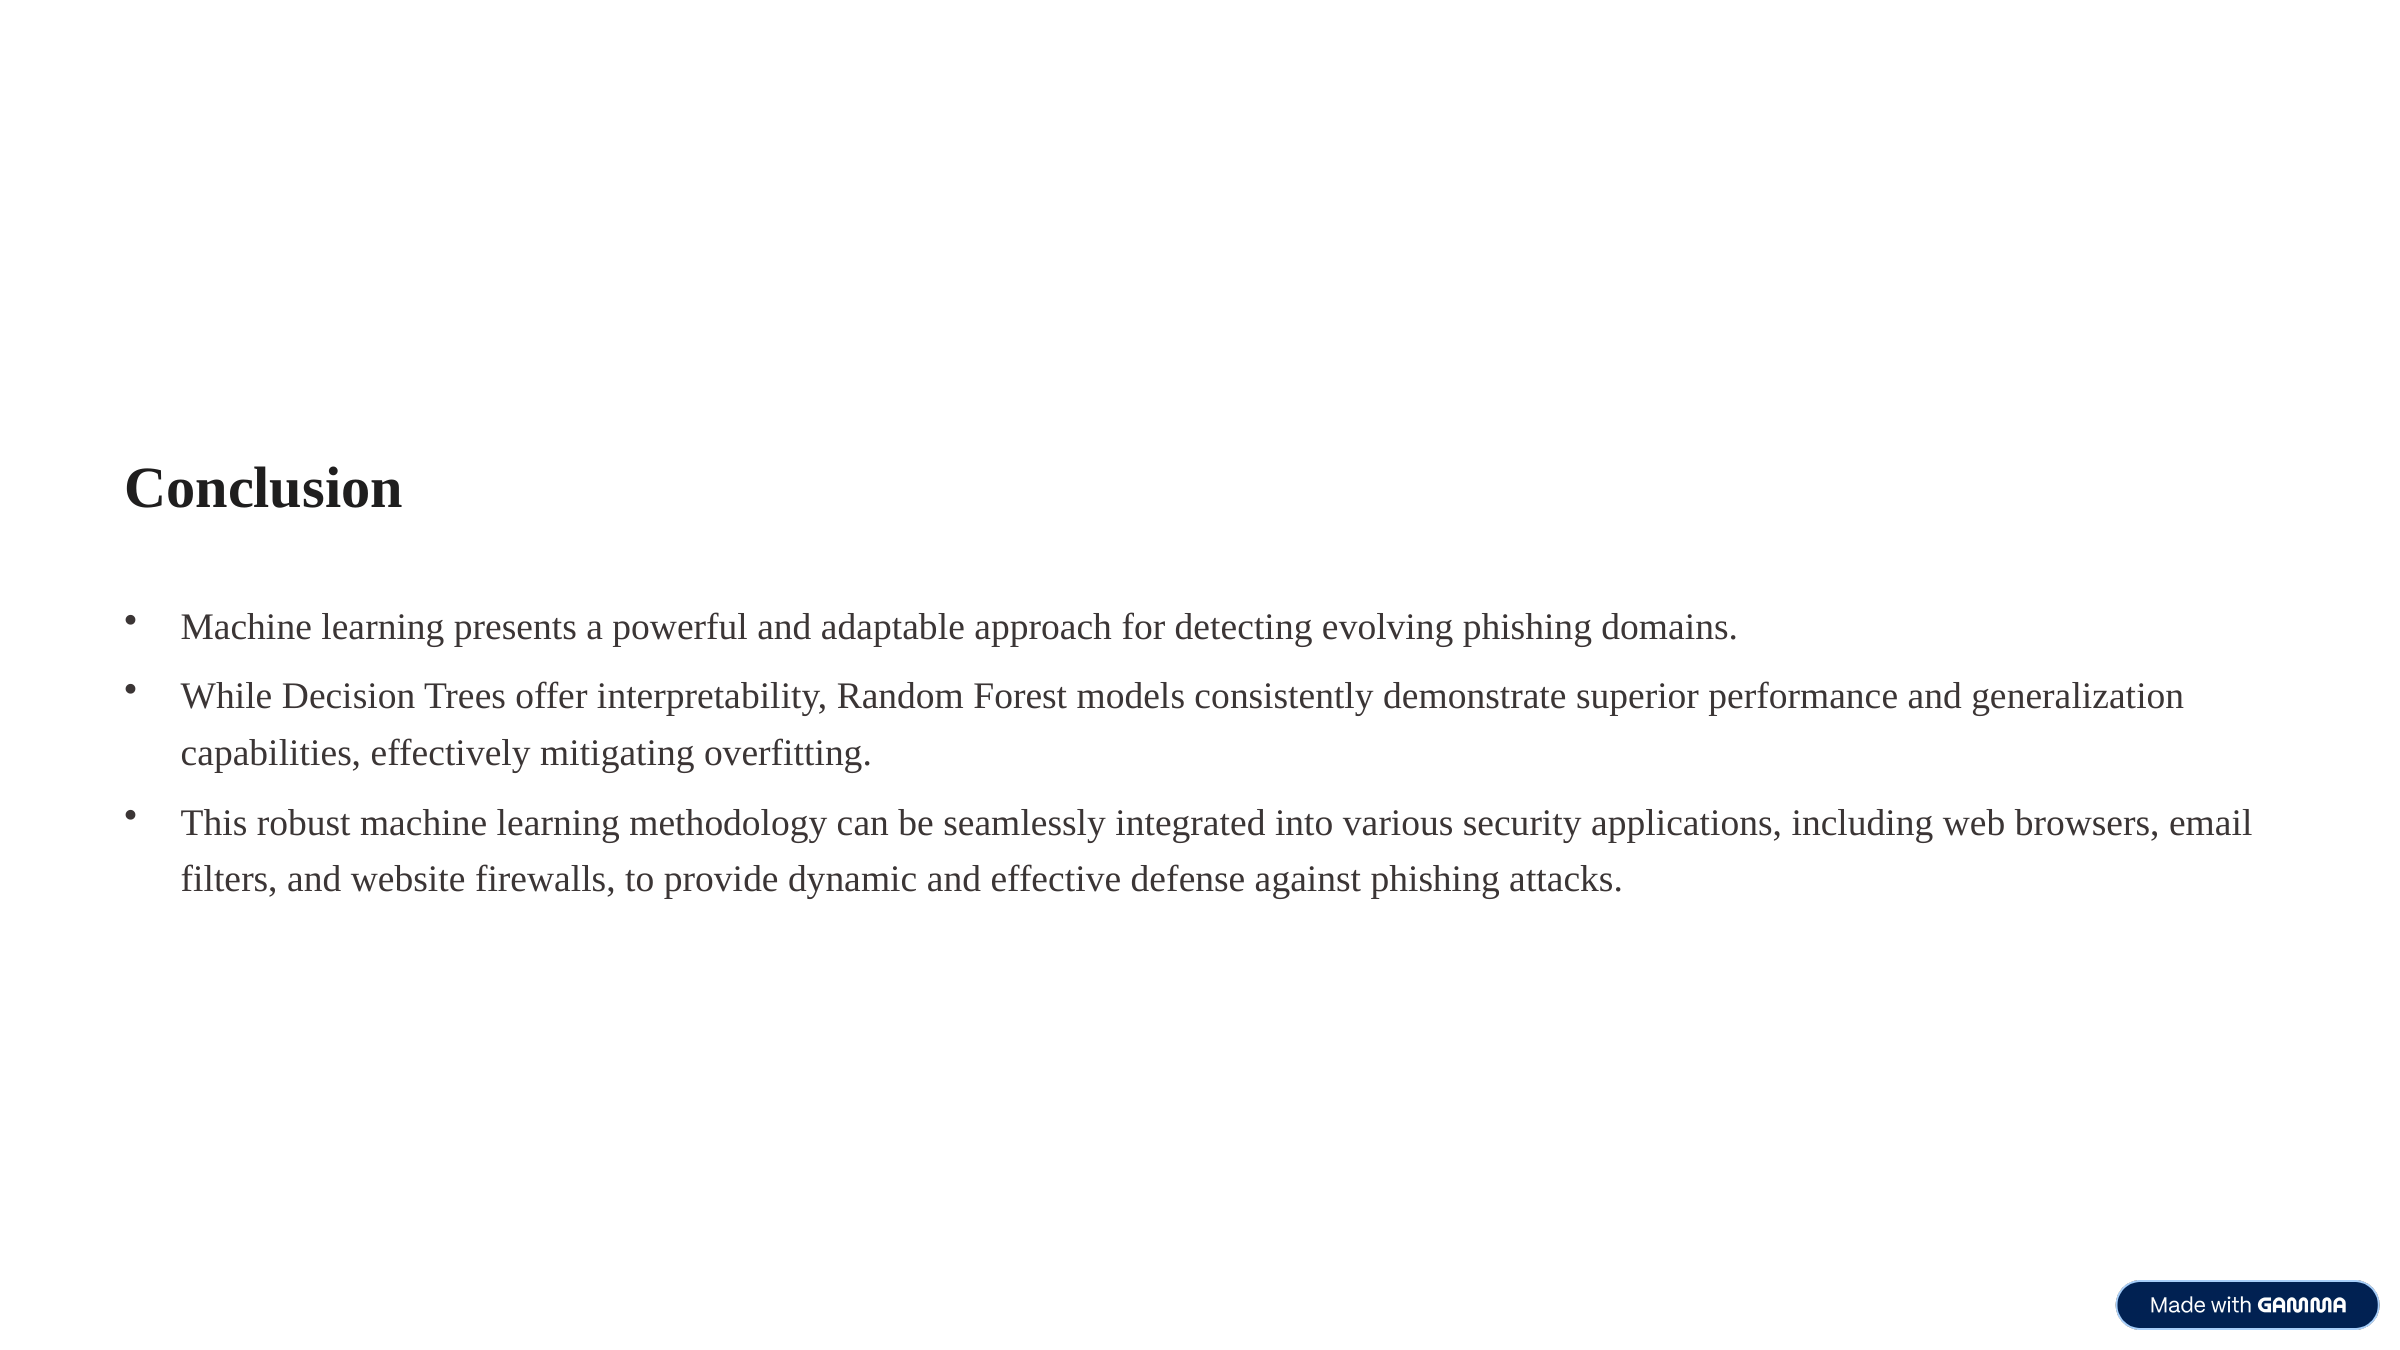

Conclusion
Machine learning presents a powerful and adaptable approach for detecting evolving phishing domains.
While Decision Trees offer interpretability, Random Forest models consistently demonstrate superior performance and generalization capabilities, effectively mitigating overfitting.
This robust machine learning methodology can be seamlessly integrated into various security applications, including web browsers, email filters, and website firewalls, to provide dynamic and effective defense against phishing attacks.